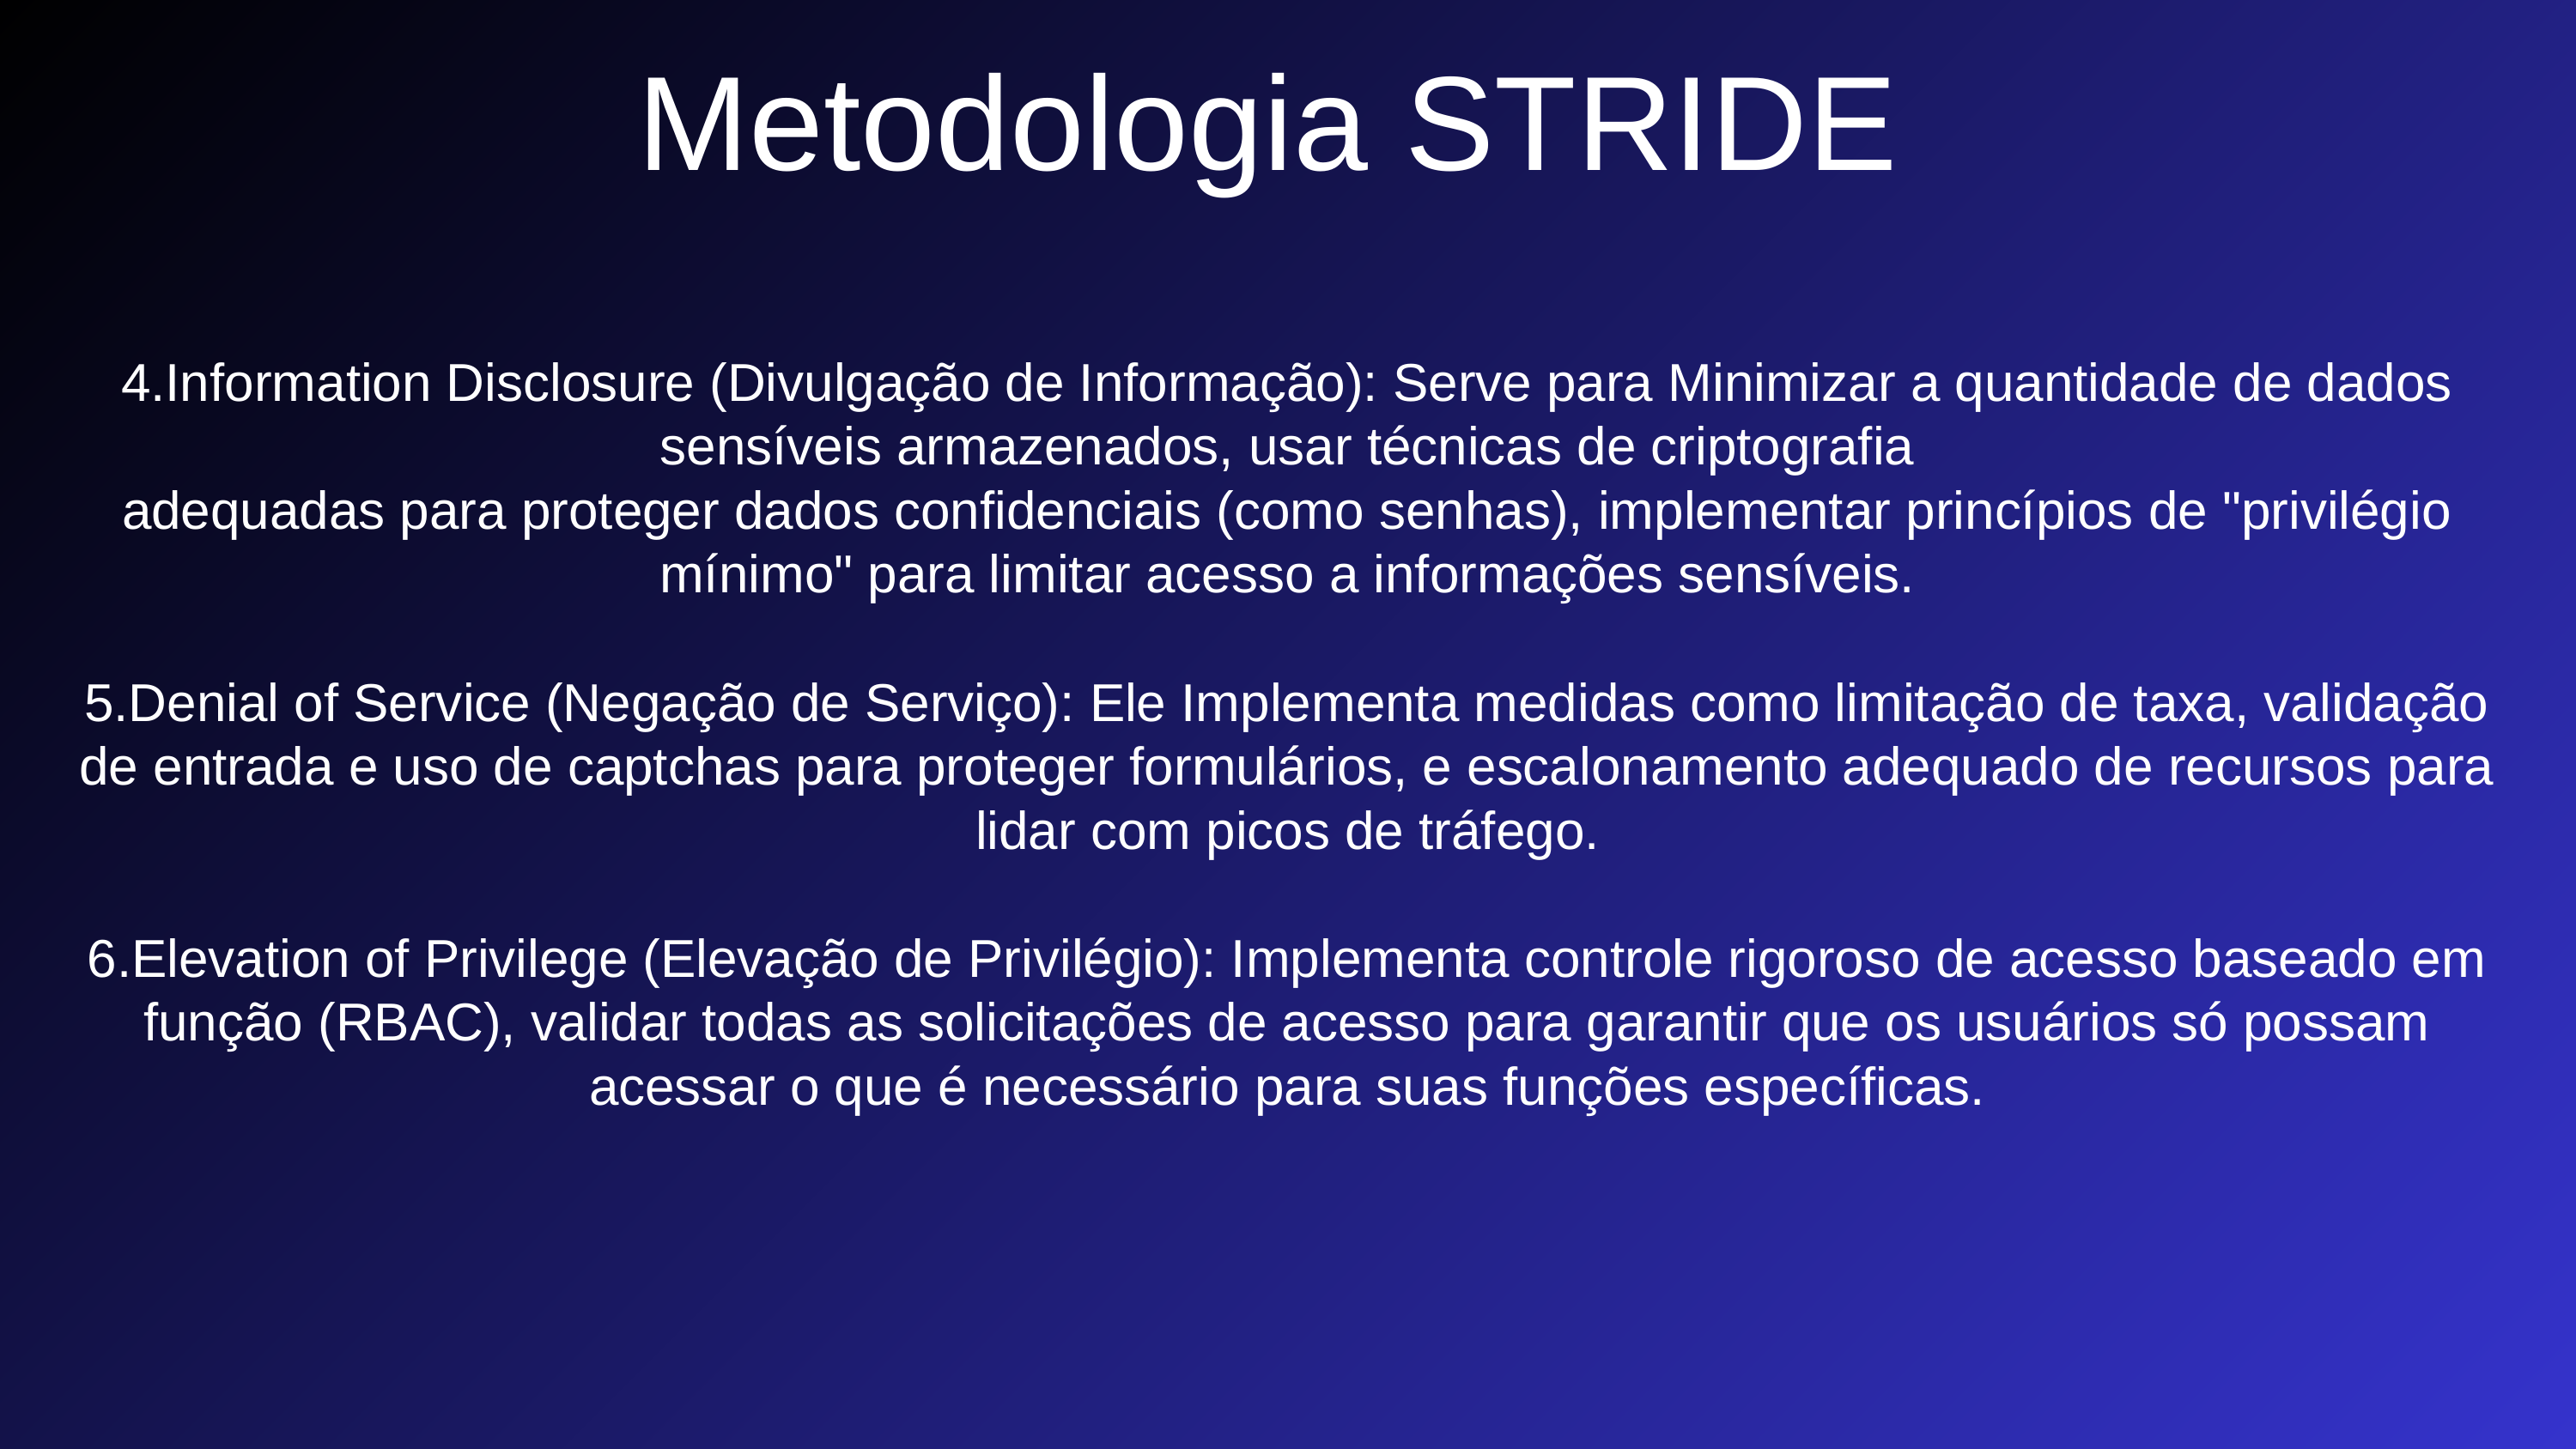

Metodologia STRIDE
4.Information Disclosure (Divulgação de Informação): Serve para Minimizar a quantidade de dados sensíveis armazenados, usar técnicas de criptografia
adequadas para proteger dados confidenciais (como senhas), implementar princípios de "privilégio mínimo" para limitar acesso a informações sensíveis.

5.Denial of Service (Negação de Serviço): Ele Implementa medidas como limitação de taxa, validação de entrada e uso de captchas para proteger formulários, e escalonamento adequado de recursos para lidar com picos de tráfego.

6.Elevation of Privilege (Elevação de Privilégio): Implementa controle rigoroso de acesso baseado em função (RBAC), validar todas as solicitações de acesso para garantir que os usuários só possam acessar o que é necessário para suas funções específicas.